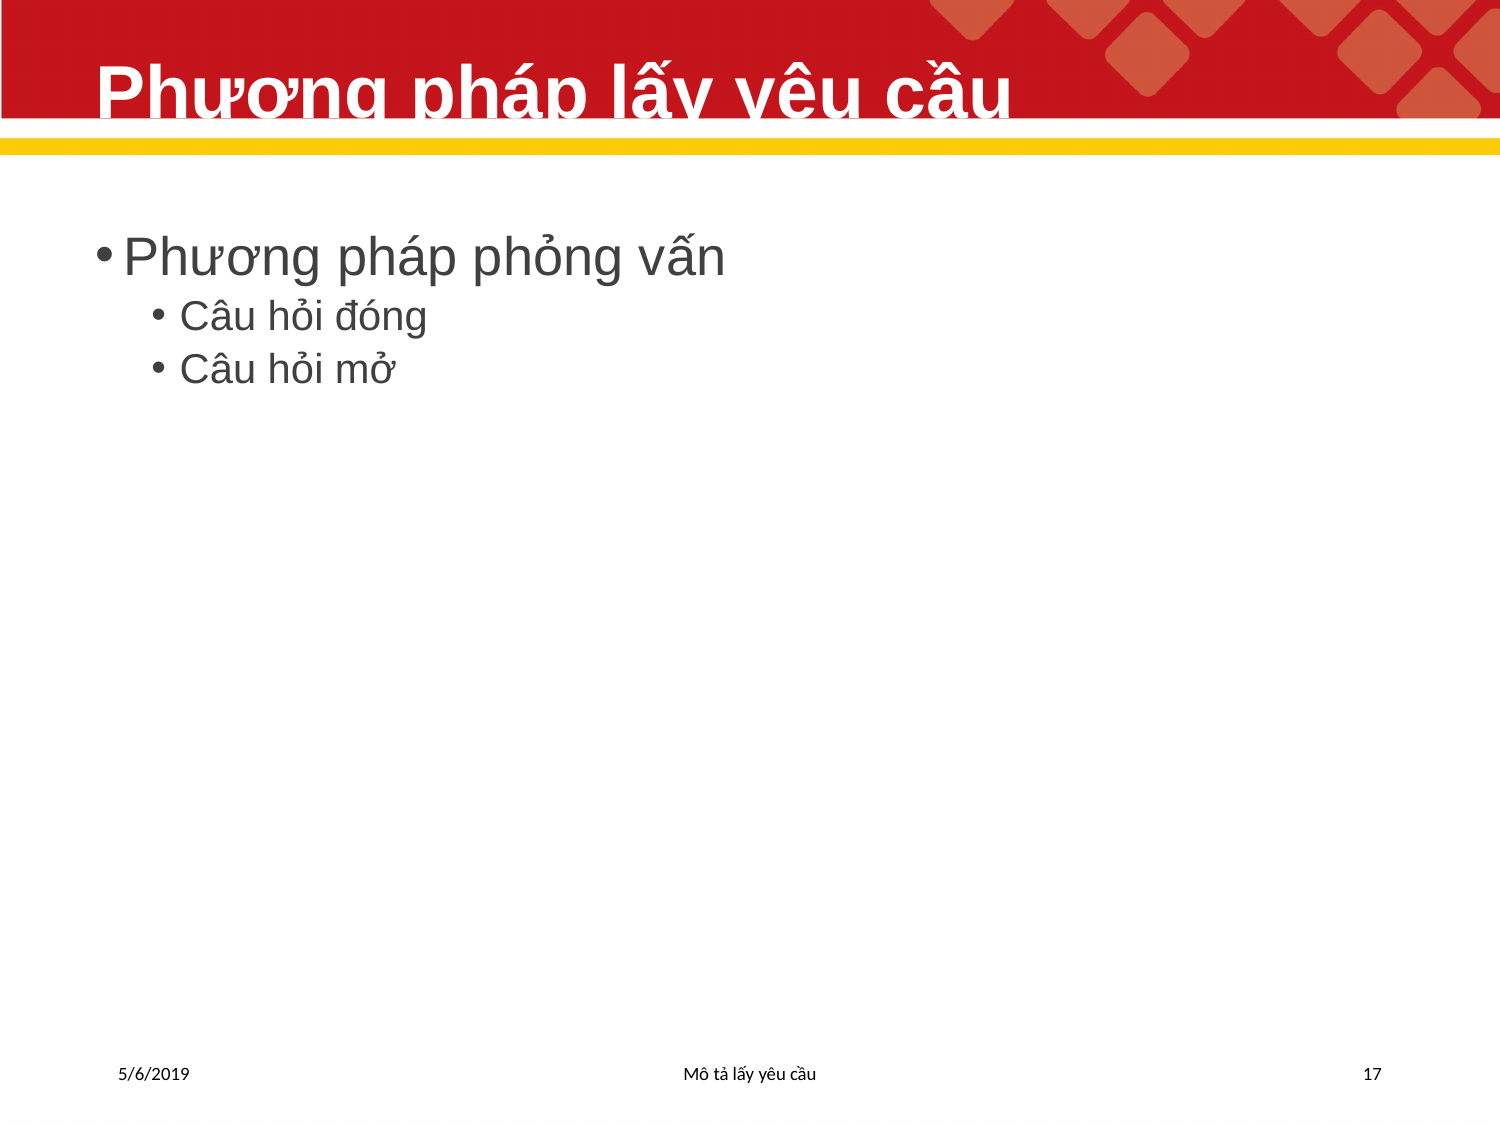

# Phương pháp lấy yêu cầu
Phương pháp phỏng vấn
Câu hỏi đóng
Câu hỏi mở
5/6/2019
Mô tả lấy yêu cầu
17